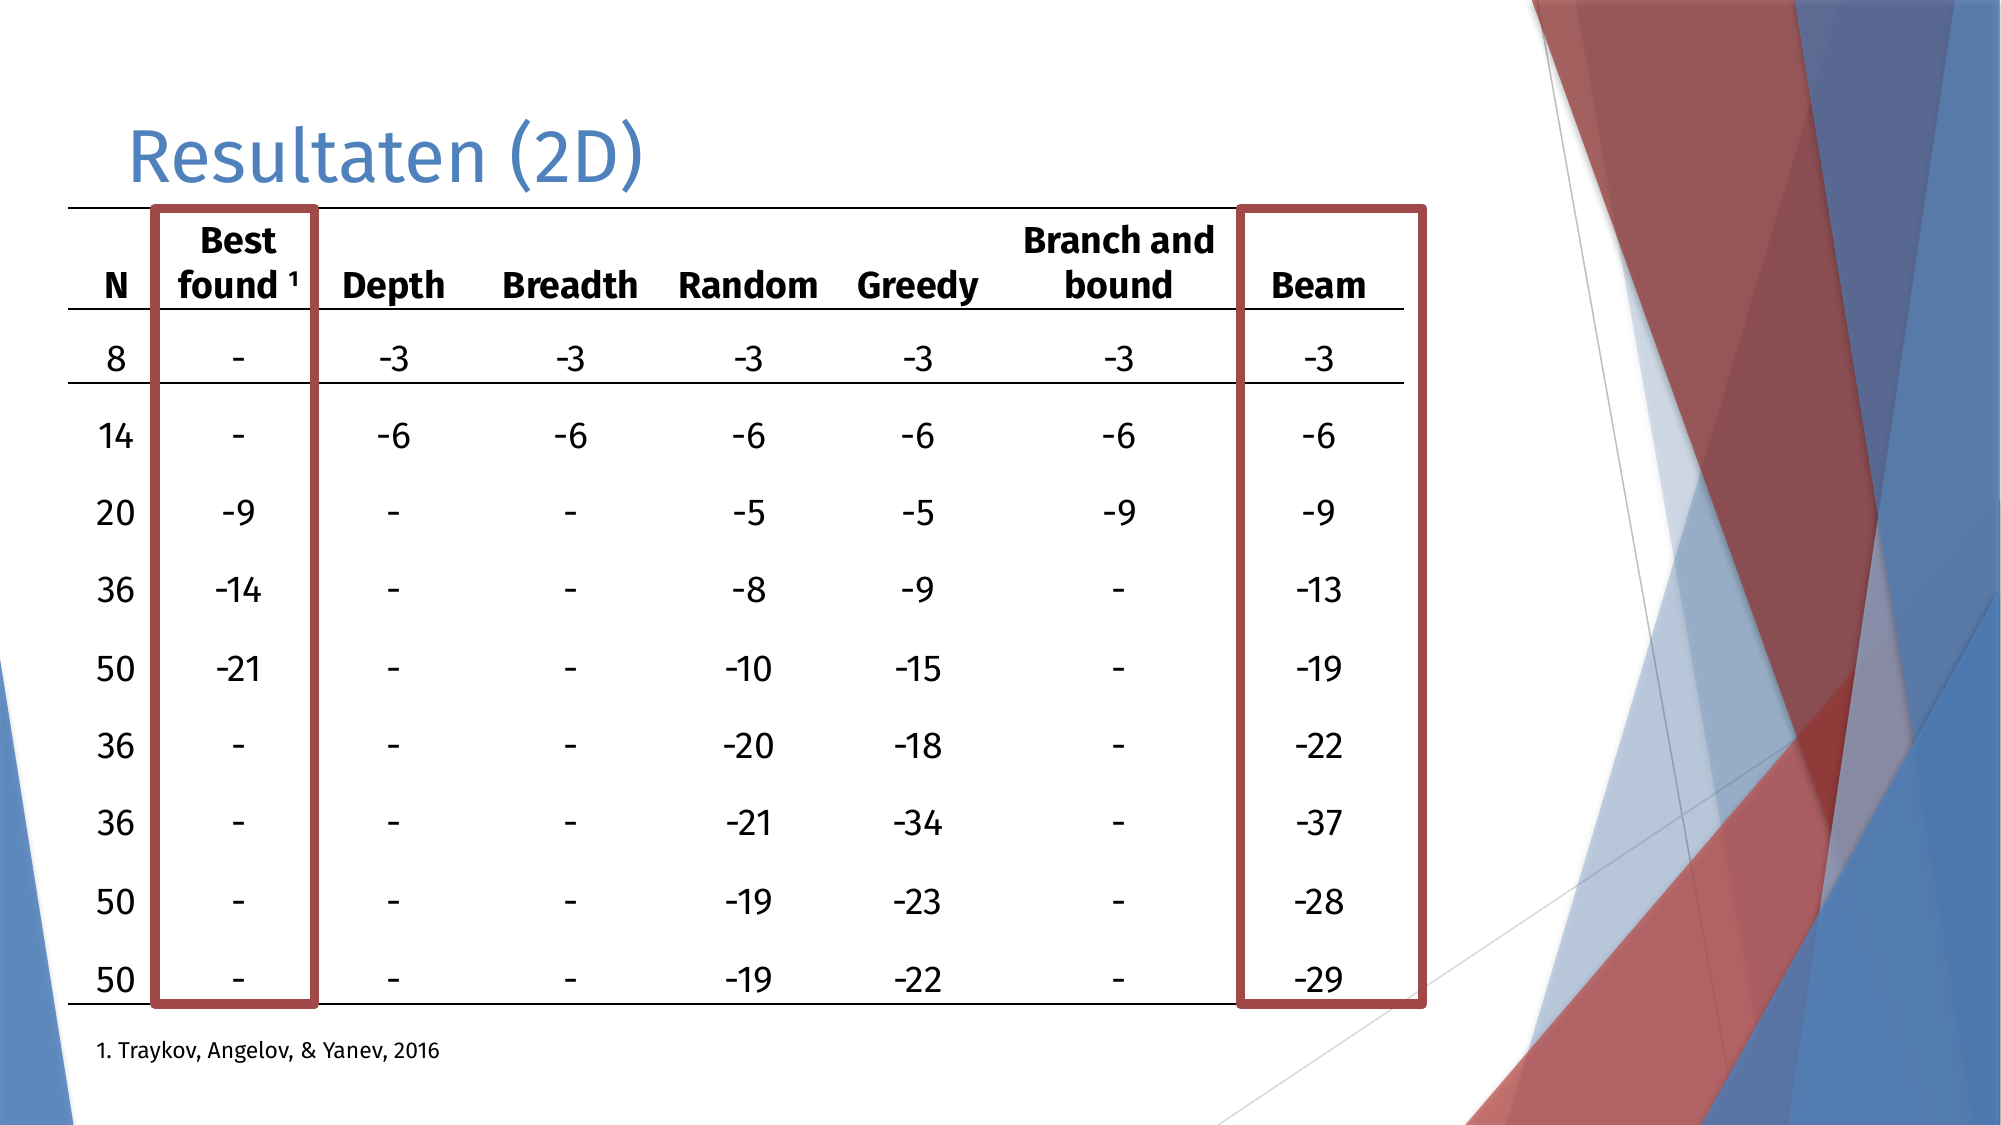

# Resultaten (2D)
| N | Best found 1 | Depth | Breadth | Random | Greedy | Branch and bound | Beam |
| --- | --- | --- | --- | --- | --- | --- | --- |
| 8 | - | -3 | -3 | -3 | -3 | -3 | -3 |
| 14 | - | -6 | -6 | -6 | -6 | -6 | -6 |
| 20 | -9 | - | - | -5 | -5 | -9 | -9 |
| 36 | -14 | - | - | -8 | -9 | - | -13 |
| 50 | -21 | - | - | -10 | -15 | - | -19 |
| 36 | - | - | - | -20 | -18 | - | -22 |
| 36 | - | - | - | -21 | -34 | - | -37 |
| 50 | - | - | - | -19 | -23 | - | -28 |
| 50 | - | - | - | -19 | -22 | - | -29 |

1. Traykov, Angelov, & Yanev, 2016